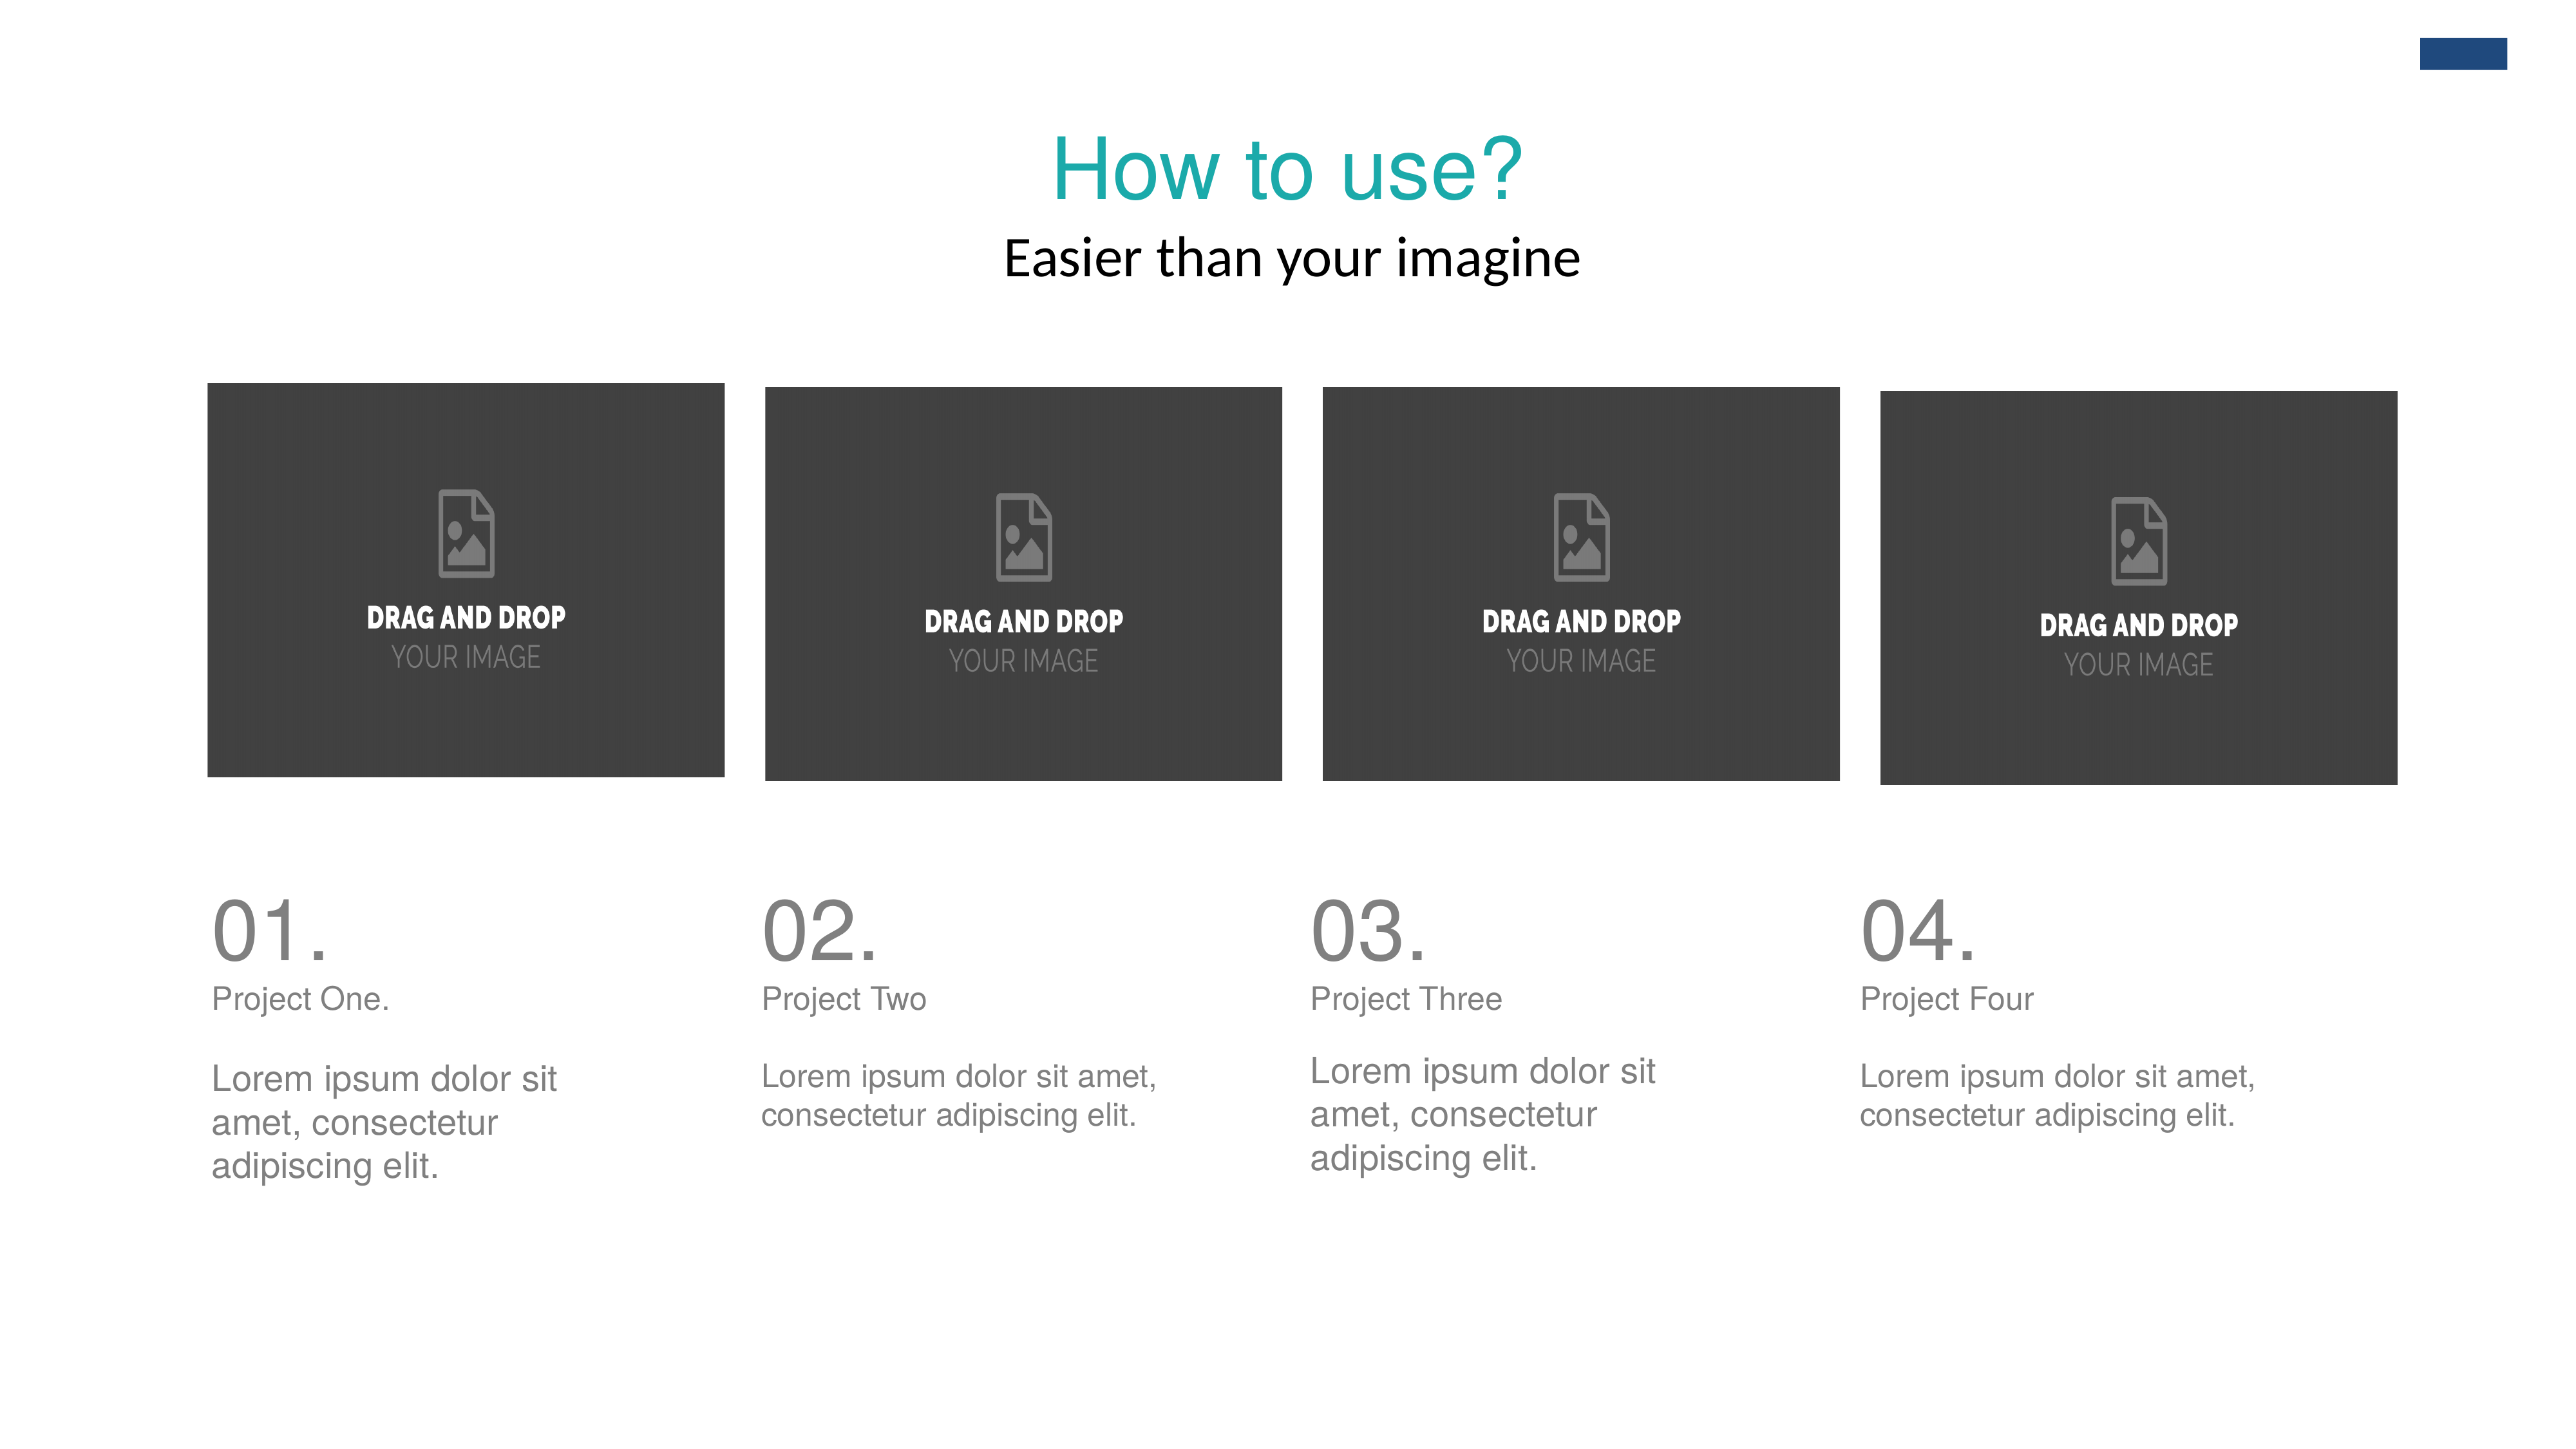

9
How to use?
Easier than your imagine

01.
Project One.

Lorem ipsum dolor sit amet, consectetur adipiscing elit.
02.
Project Two

Lorem ipsum dolor sit amet, consectetur adipiscing elit.
03.
Project Three

Lorem ipsum dolor sit amet, consectetur adipiscing elit.
04.
Project Four

Lorem ipsum dolor sit amet, consectetur adipiscing elit.